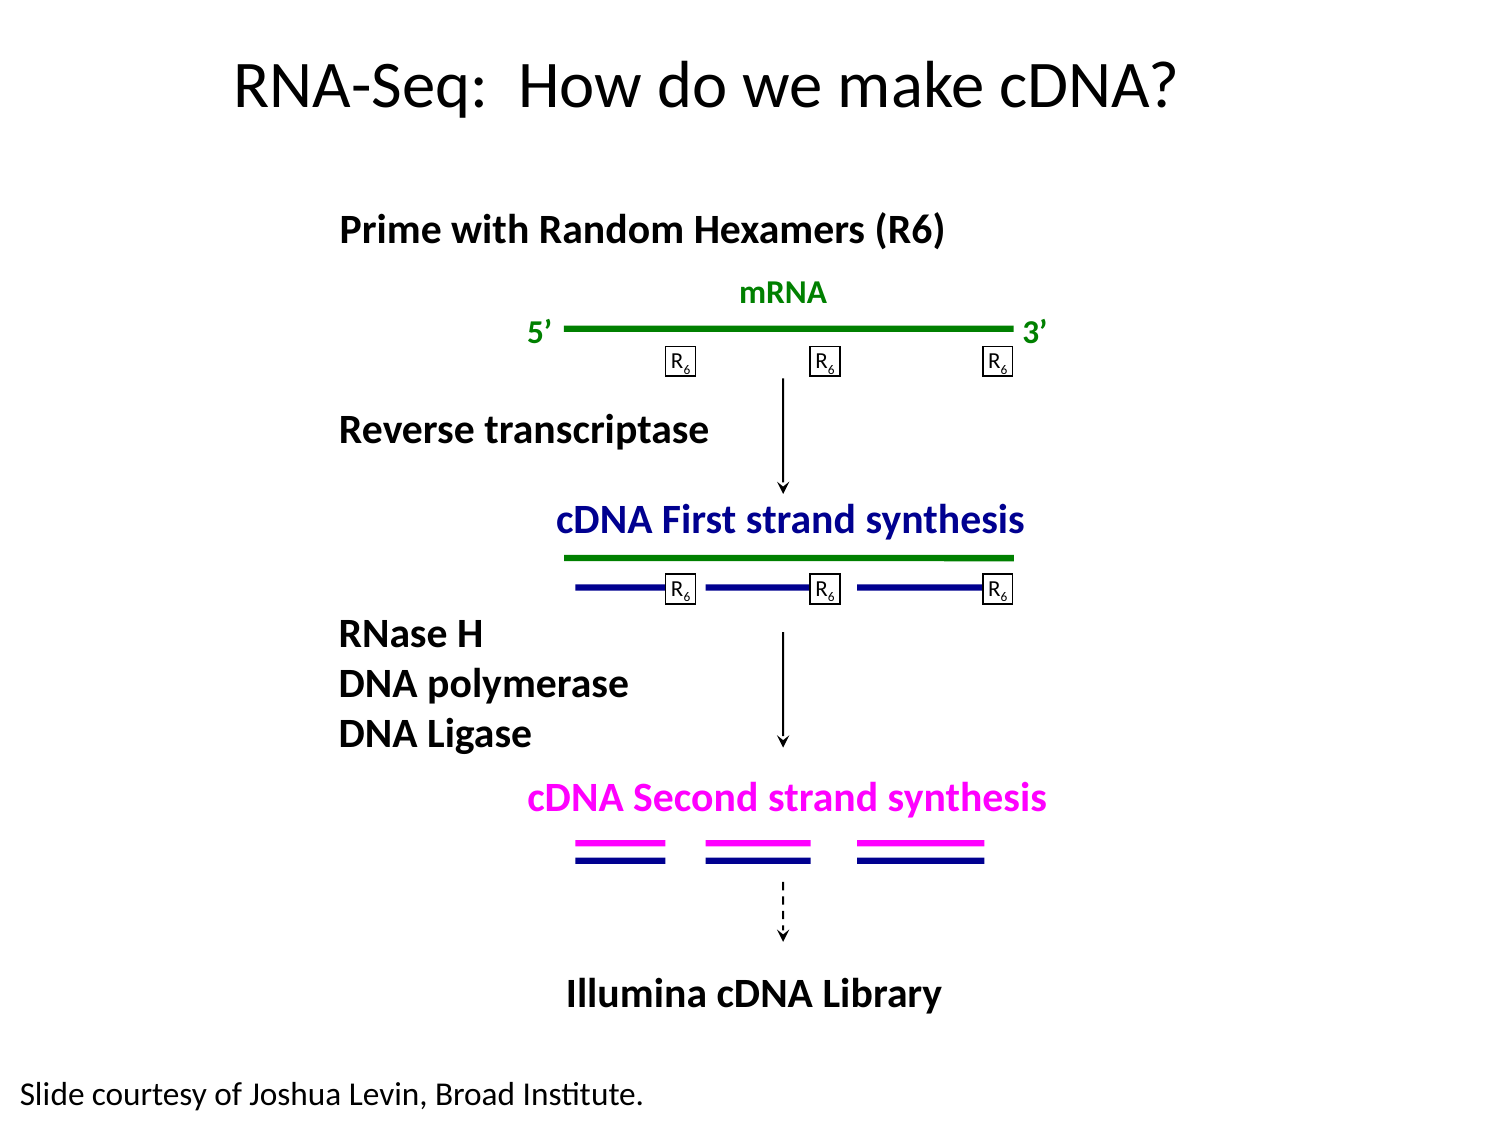

RNA-Seq:  How do we make cDNA?

Prime with Random Hexamers (R6)
mRNA
5’
3’

R6
R6
R6

Reverse transcriptase
cDNA First strand synthesis

R6
R6
R6

RNase H
DNA polymerase
DNA Ligase

cDNA Second strand synthesis

Illumina cDNA Library
Slide courtesy of Joshua Levin, Broad Institute.